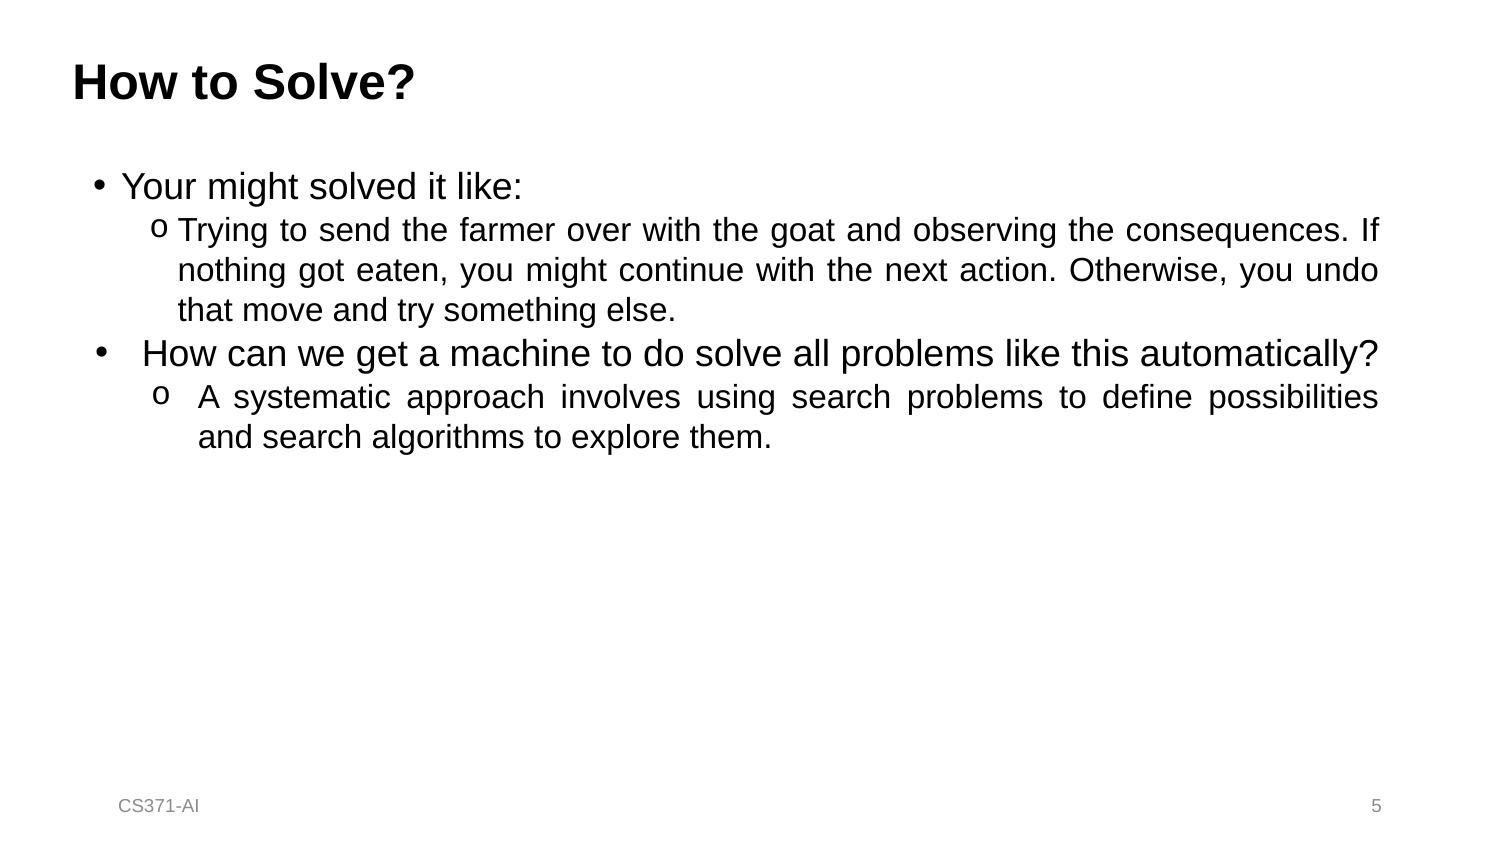

# How to Solve?
Your might solved it like:
Trying to send the farmer over with the goat and observing the consequences. If nothing got eaten, you might continue with the next action. Otherwise, you undo that move and try something else.
How can we get a machine to do solve all problems like this automatically?
A systematic approach involves using search problems to define possibilities and search algorithms to explore them.
CS371-AI
5